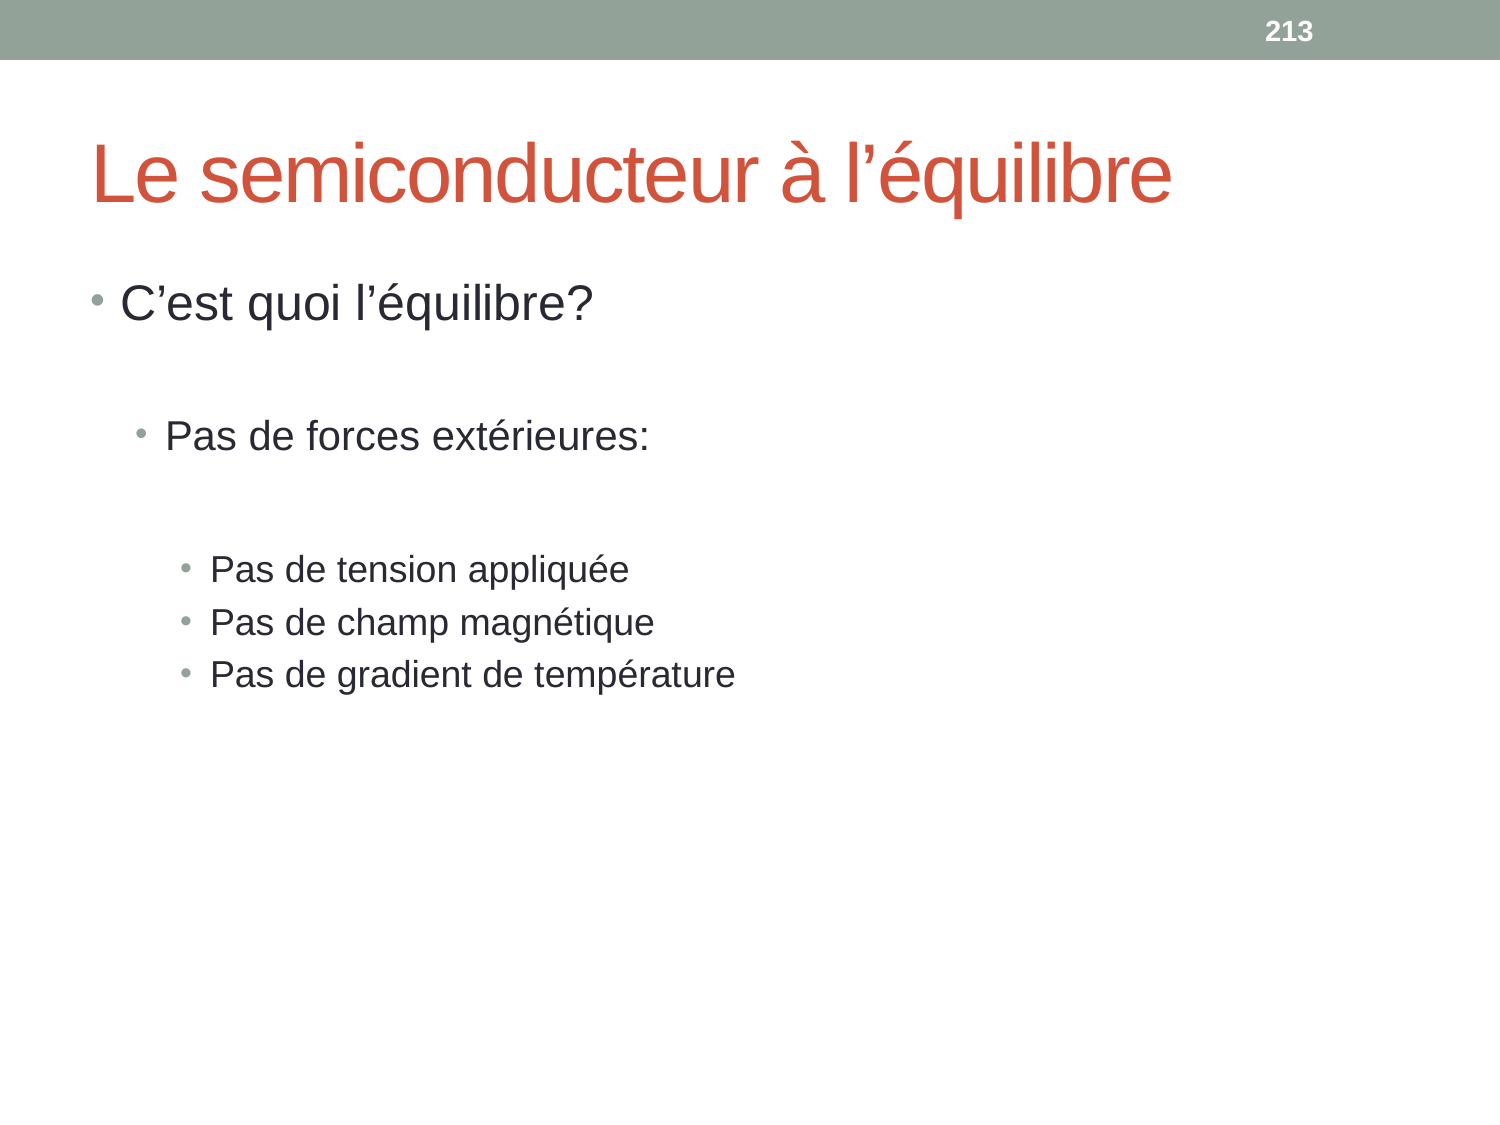

213
# Le semiconducteur à l’équilibre
C’est quoi l’équilibre?

Pas de forces extérieures:

Pas de tension appliquée
Pas de champ magnétique
Pas de gradient de température